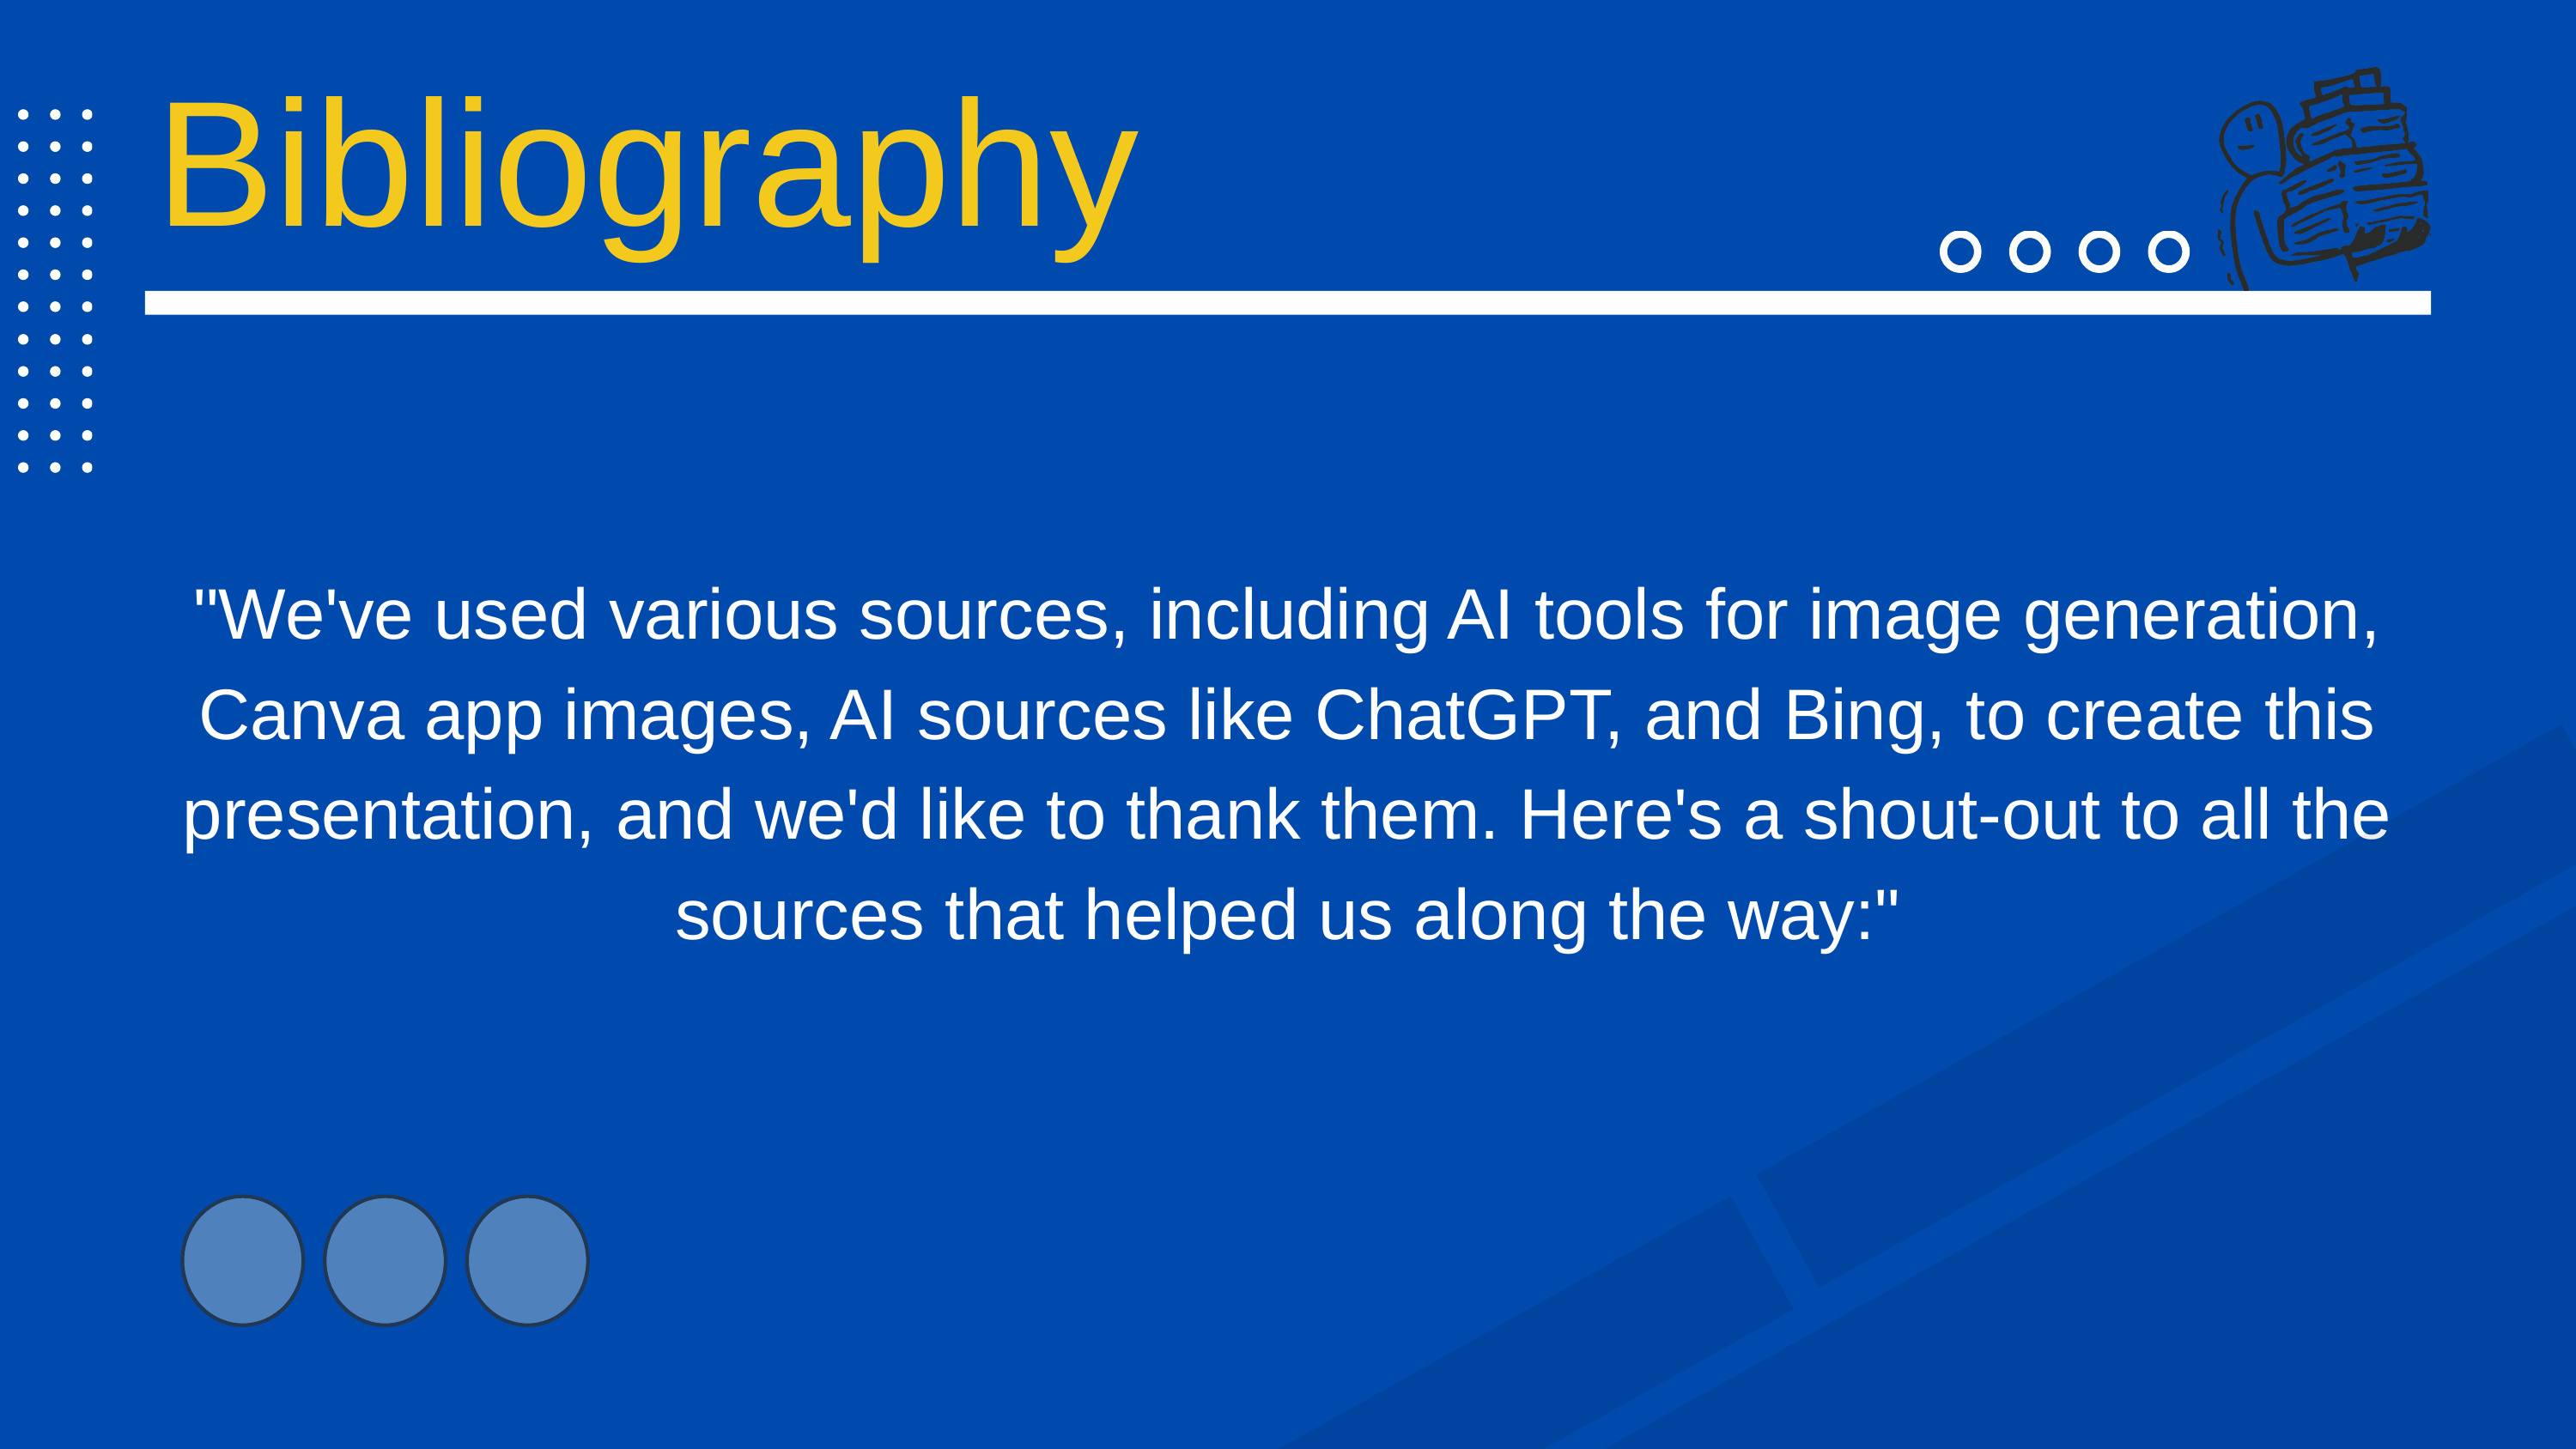

Bibliography

"We've used various sources, including AI tools for image generation, Canva app images, AI sources like ChatGPT, and Bing, to create this presentation, and we'd like to thank them. Here's a shout-out to all the sources that helped us along the way:"